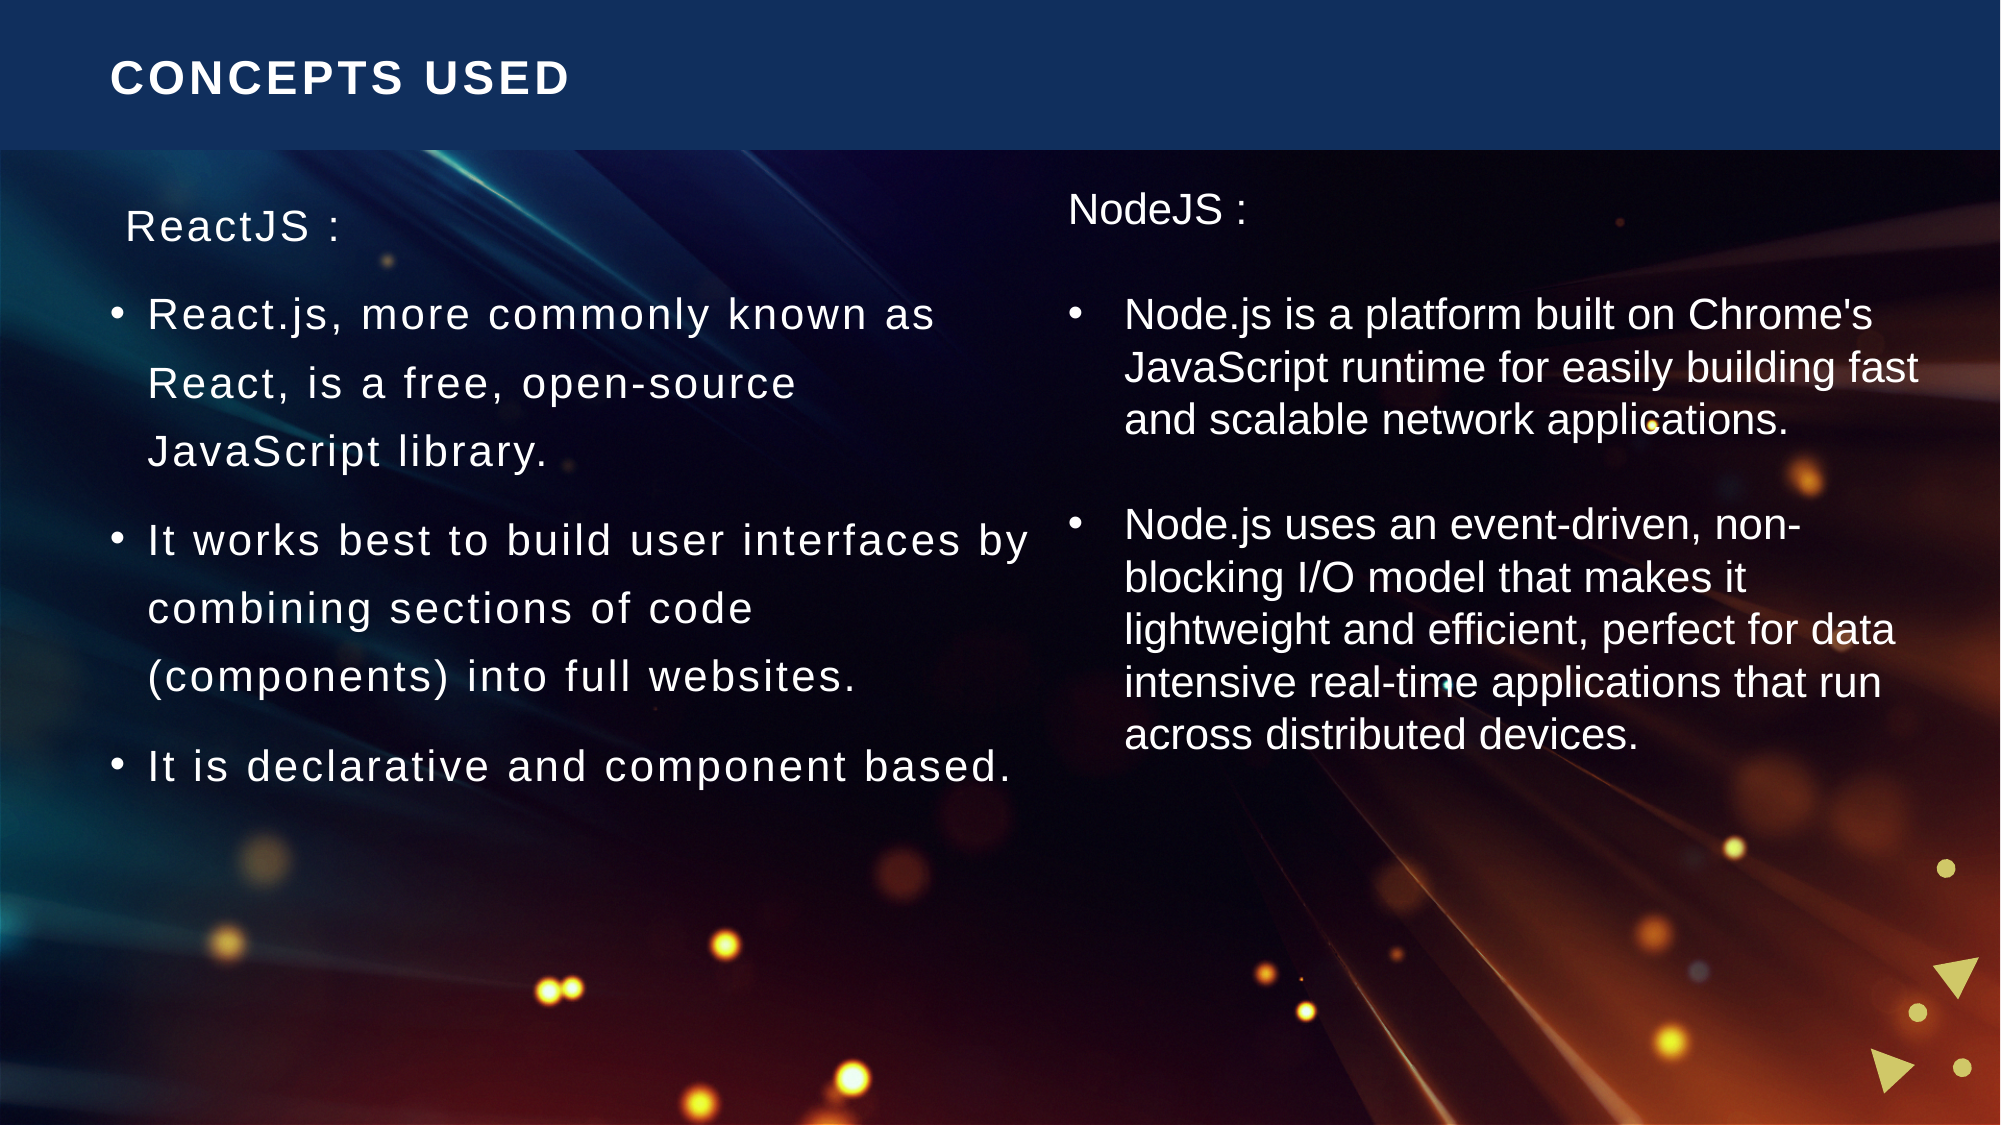

# CONCEPTS USED
 ReactJS :
React.js, more commonly known as React, is a free, open-source JavaScript library.
It works best to build user interfaces by combining sections of code (components) into full websites.
It is declarative and component based.
NodeJS :

Node.js is a platform built on Chrome's JavaScript runtime for easily building fast and scalable network applications.

Node.js uses an event-driven, non-blocking I/O model that makes it lightweight and efficient, perfect for data intensive real-time applications that run across distributed devices.